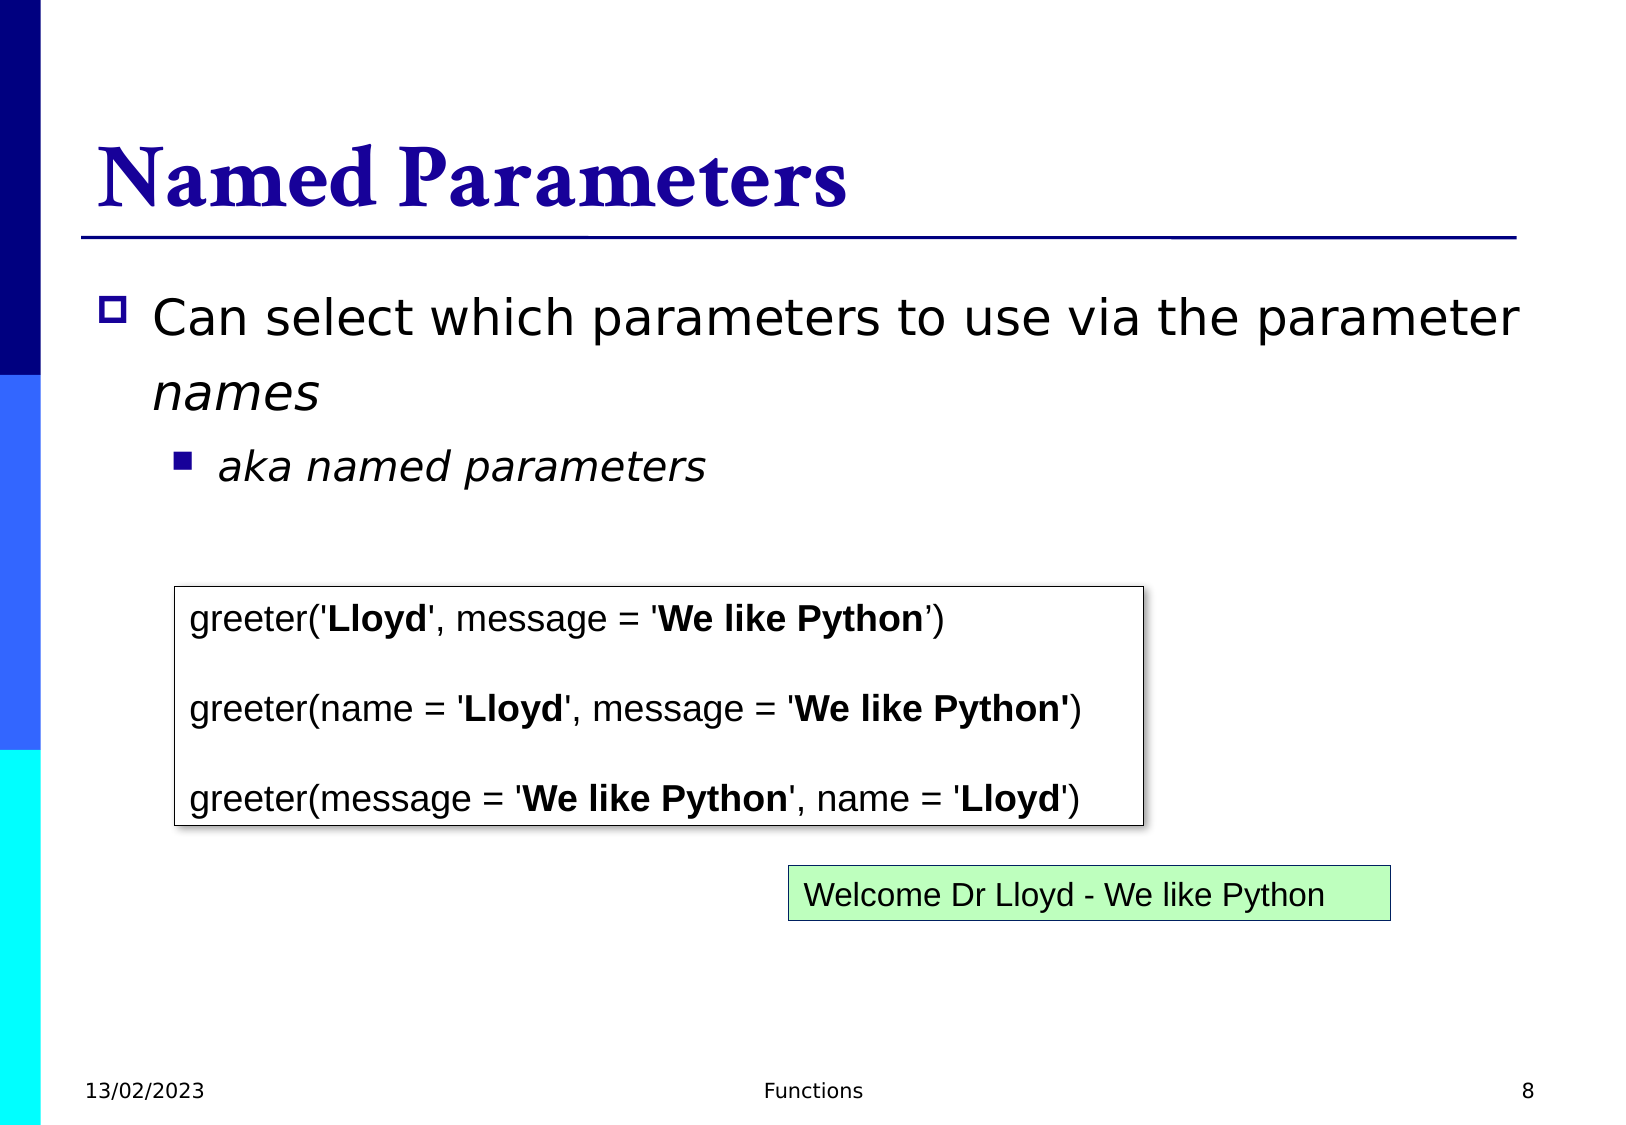

# Named Parameters
Can select which parameters to use via the parameter names
aka named parameters

greeter('Lloyd', message = 'We like Python’)

greeter(name = 'Lloyd', message = 'We like Python')

greeter(message = 'We like Python', name = 'Lloyd')
Welcome Dr Lloyd - We like Python
13/02/2023
Functions
8